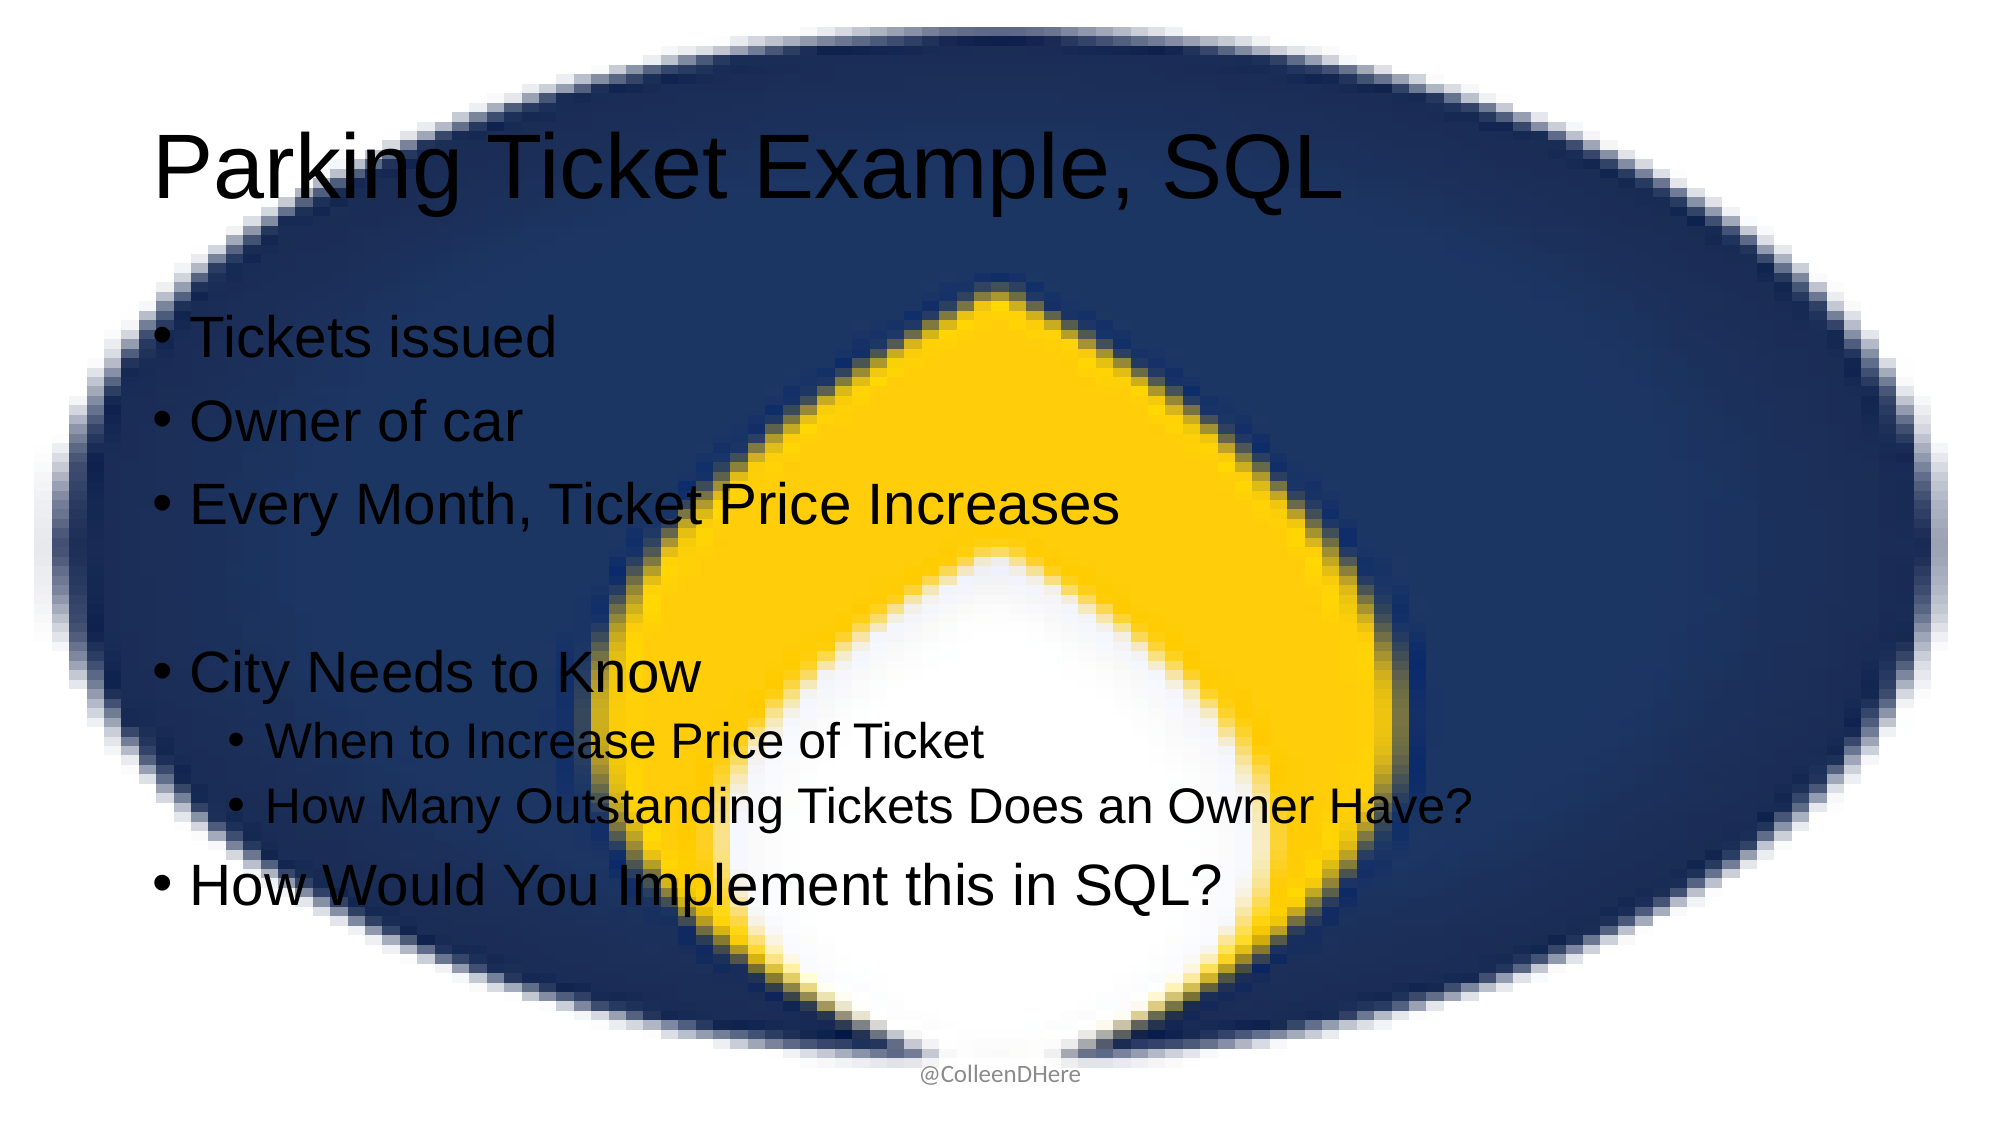

# Parking Ticket Example, SQL
Tickets issued
Owner of car
Every Month, Ticket Price Increases

City Needs to Know
When to Increase Price of Ticket
How Many Outstanding Tickets Does an Owner Have?
How Would You Implement this in SQL?
@ColleenDHere